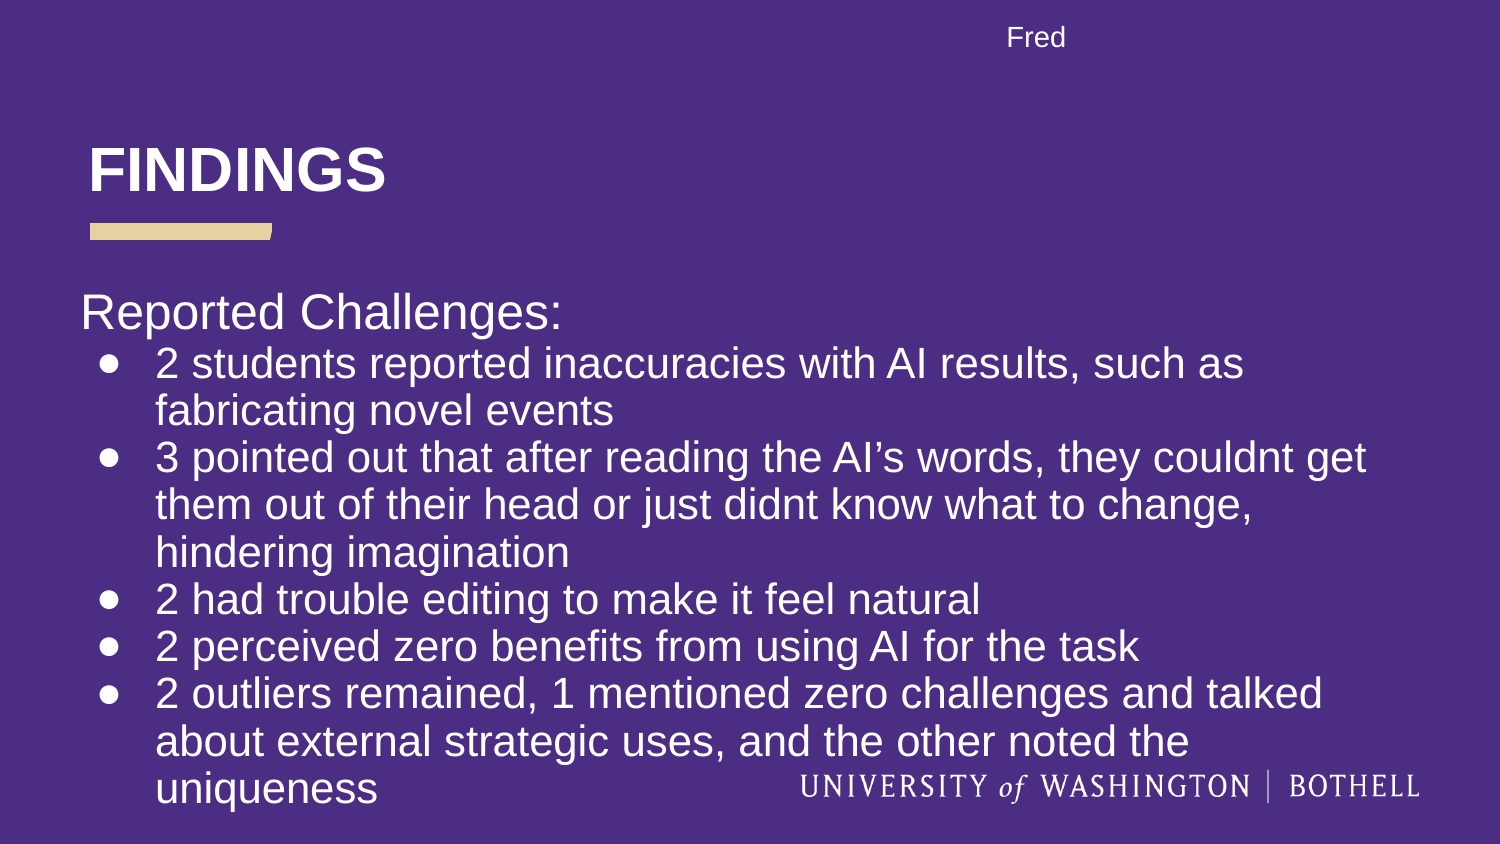

Fred
# FINDINGS
Reported Challenges:
2 students reported inaccuracies with AI results, such as fabricating novel events
3 pointed out that after reading the AI’s words, they couldnt get them out of their head or just didnt know what to change, hindering imagination
2 had trouble editing to make it feel natural
2 perceived zero benefits from using AI for the task
2 outliers remained, 1 mentioned zero challenges and talked about external strategic uses, and the other noted the uniqueness